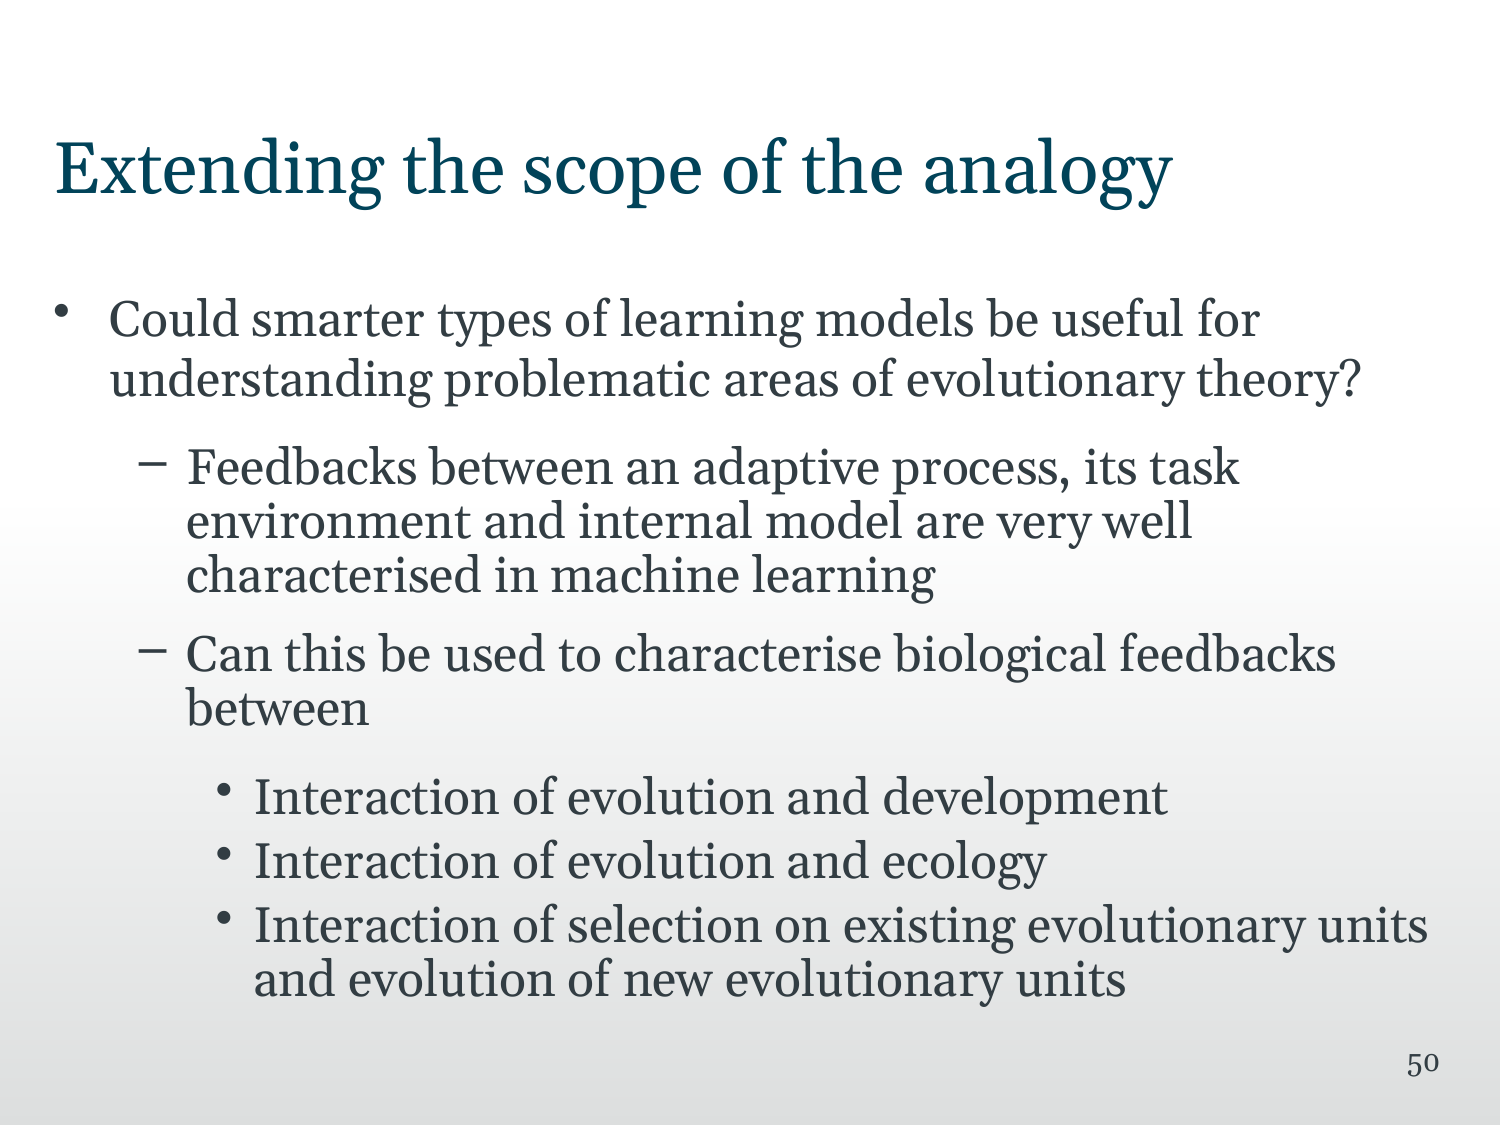

# Extending the scope of the analogy
Could smarter types of learning models be useful for understanding problematic areas of evolutionary theory?
Feedbacks between an adaptive process, its task environment and internal model are very well characterised in machine learning
Can this be used to characterise biological feedbacks between
Interaction of evolution and development
Interaction of evolution and ecology
Interaction of selection on existing evolutionary units and evolution of new evolutionary units

50